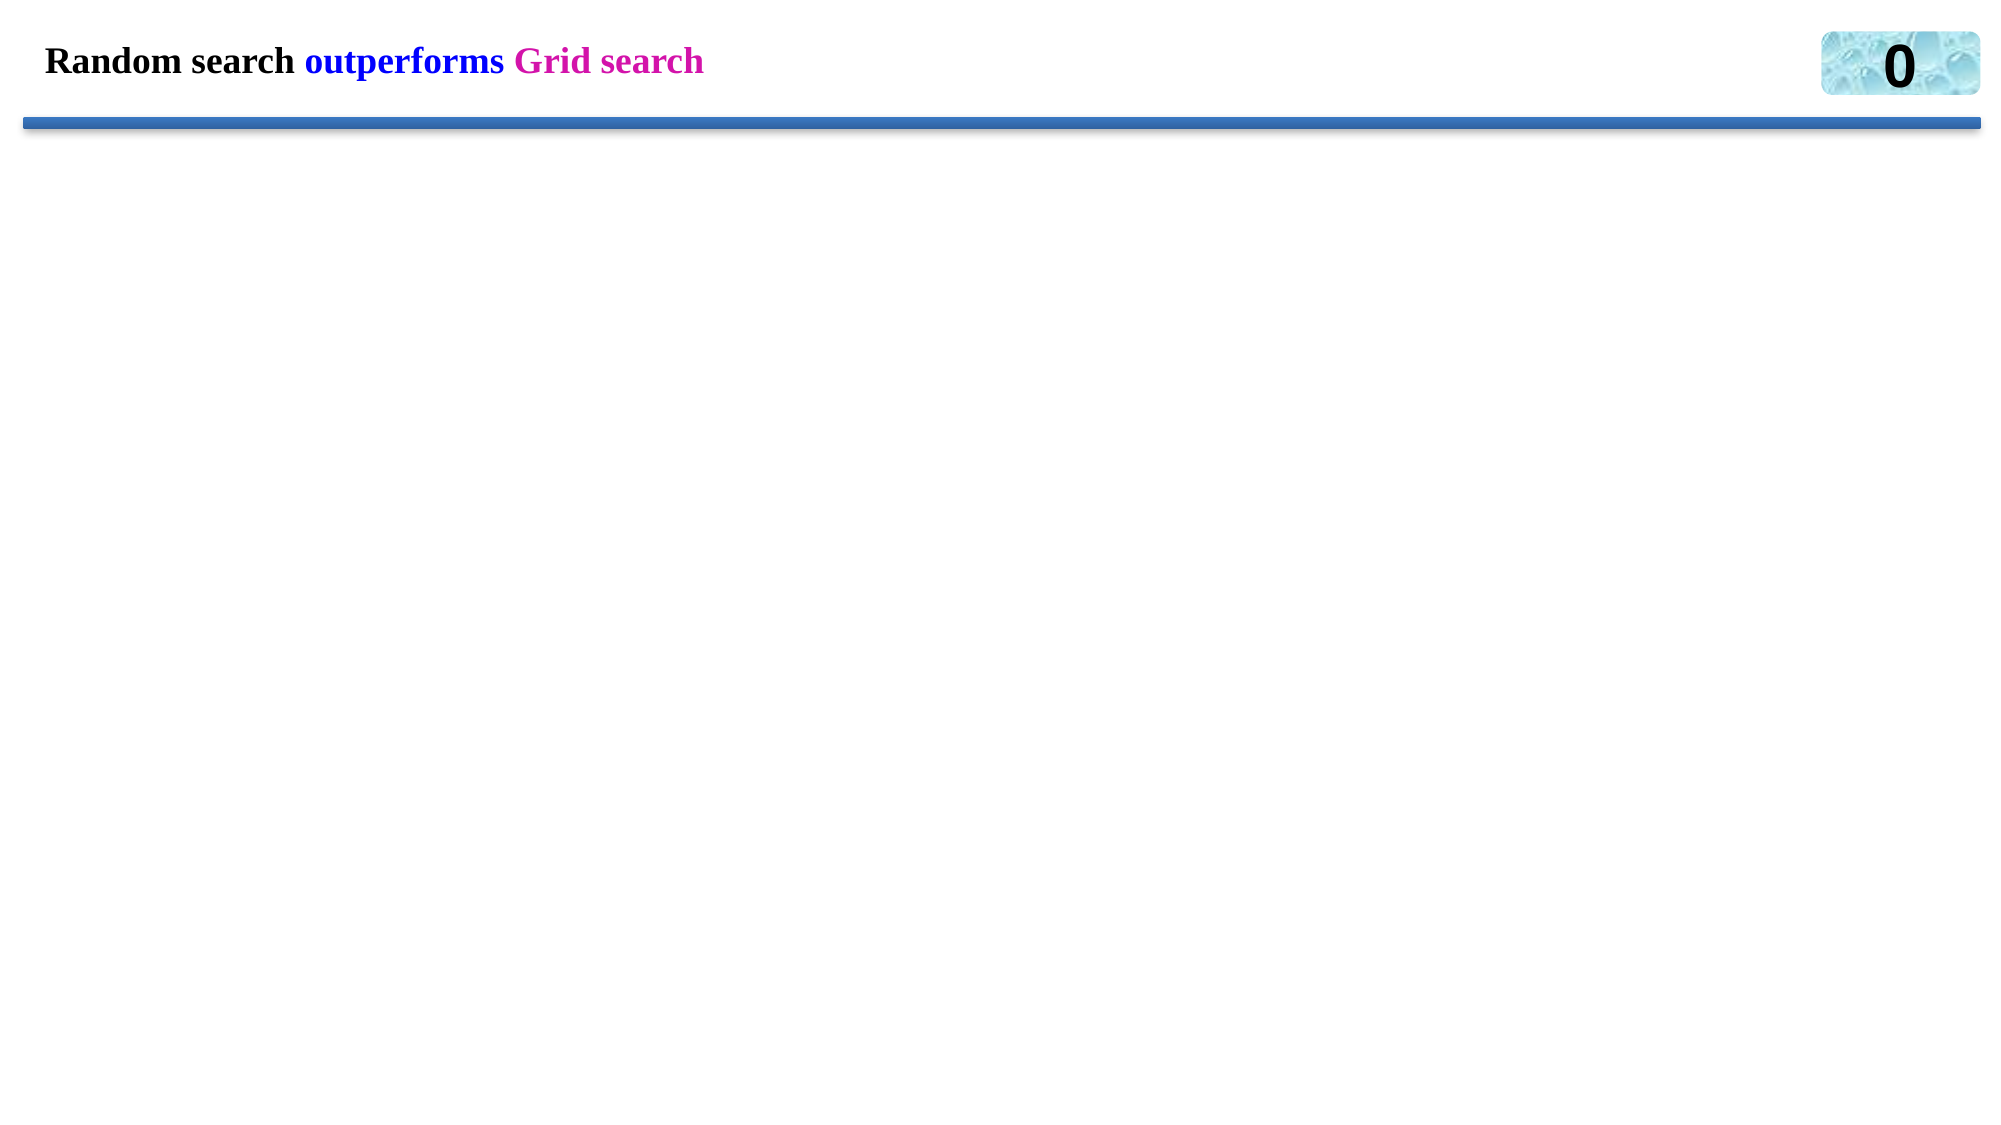

# Random search outperforms Grid search
0